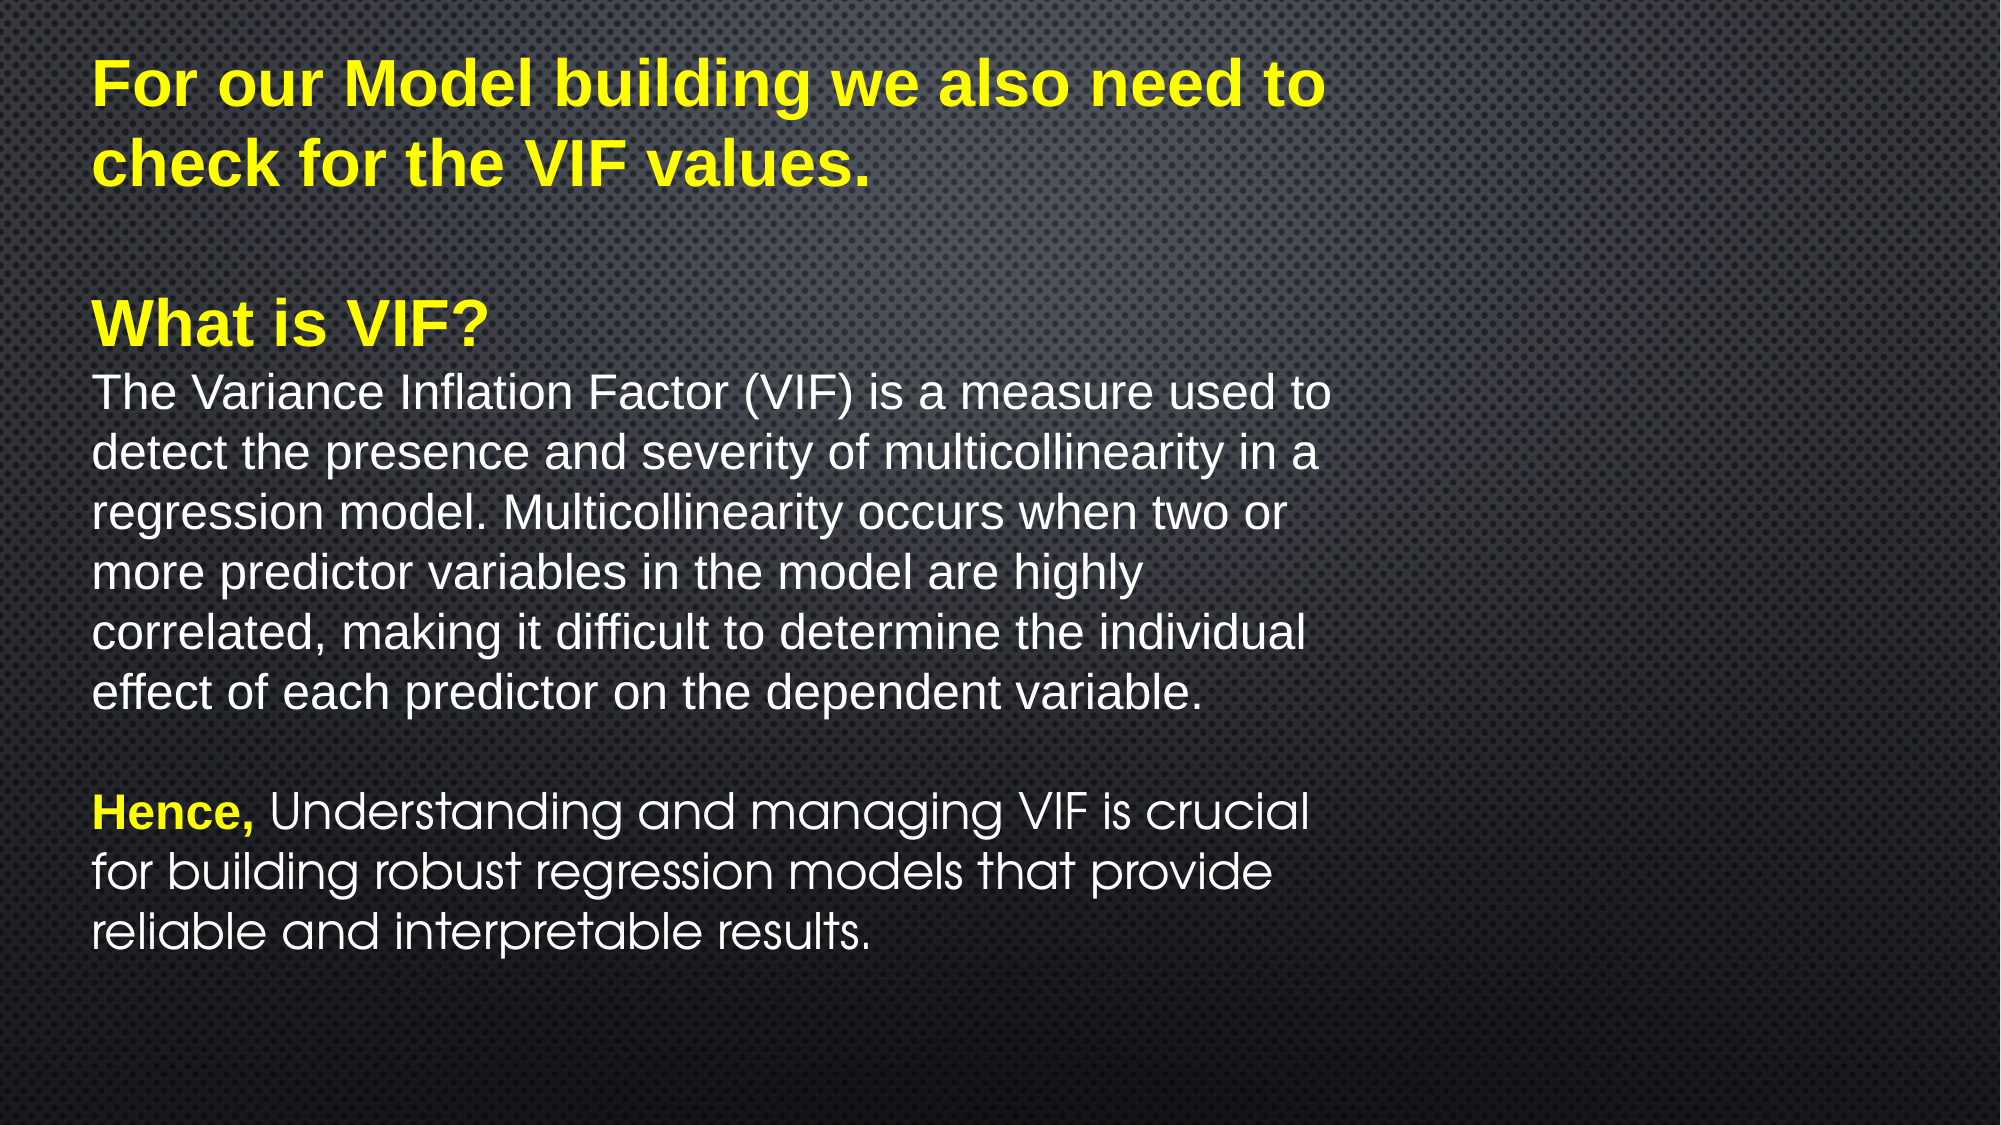

For our Model building we also need to check for the VIF values.

What is VIF?
The Variance Inflation Factor (VIF) is a measure used to detect the presence and severity of multicollinearity in a regression model. Multicollinearity occurs when two or more predictor variables in the model are highly correlated, making it difficult to determine the individual effect of each predictor on the dependent variable.

Hence, Understanding and managing VIF is crucial for building robust regression models that provide reliable and interpretable results.